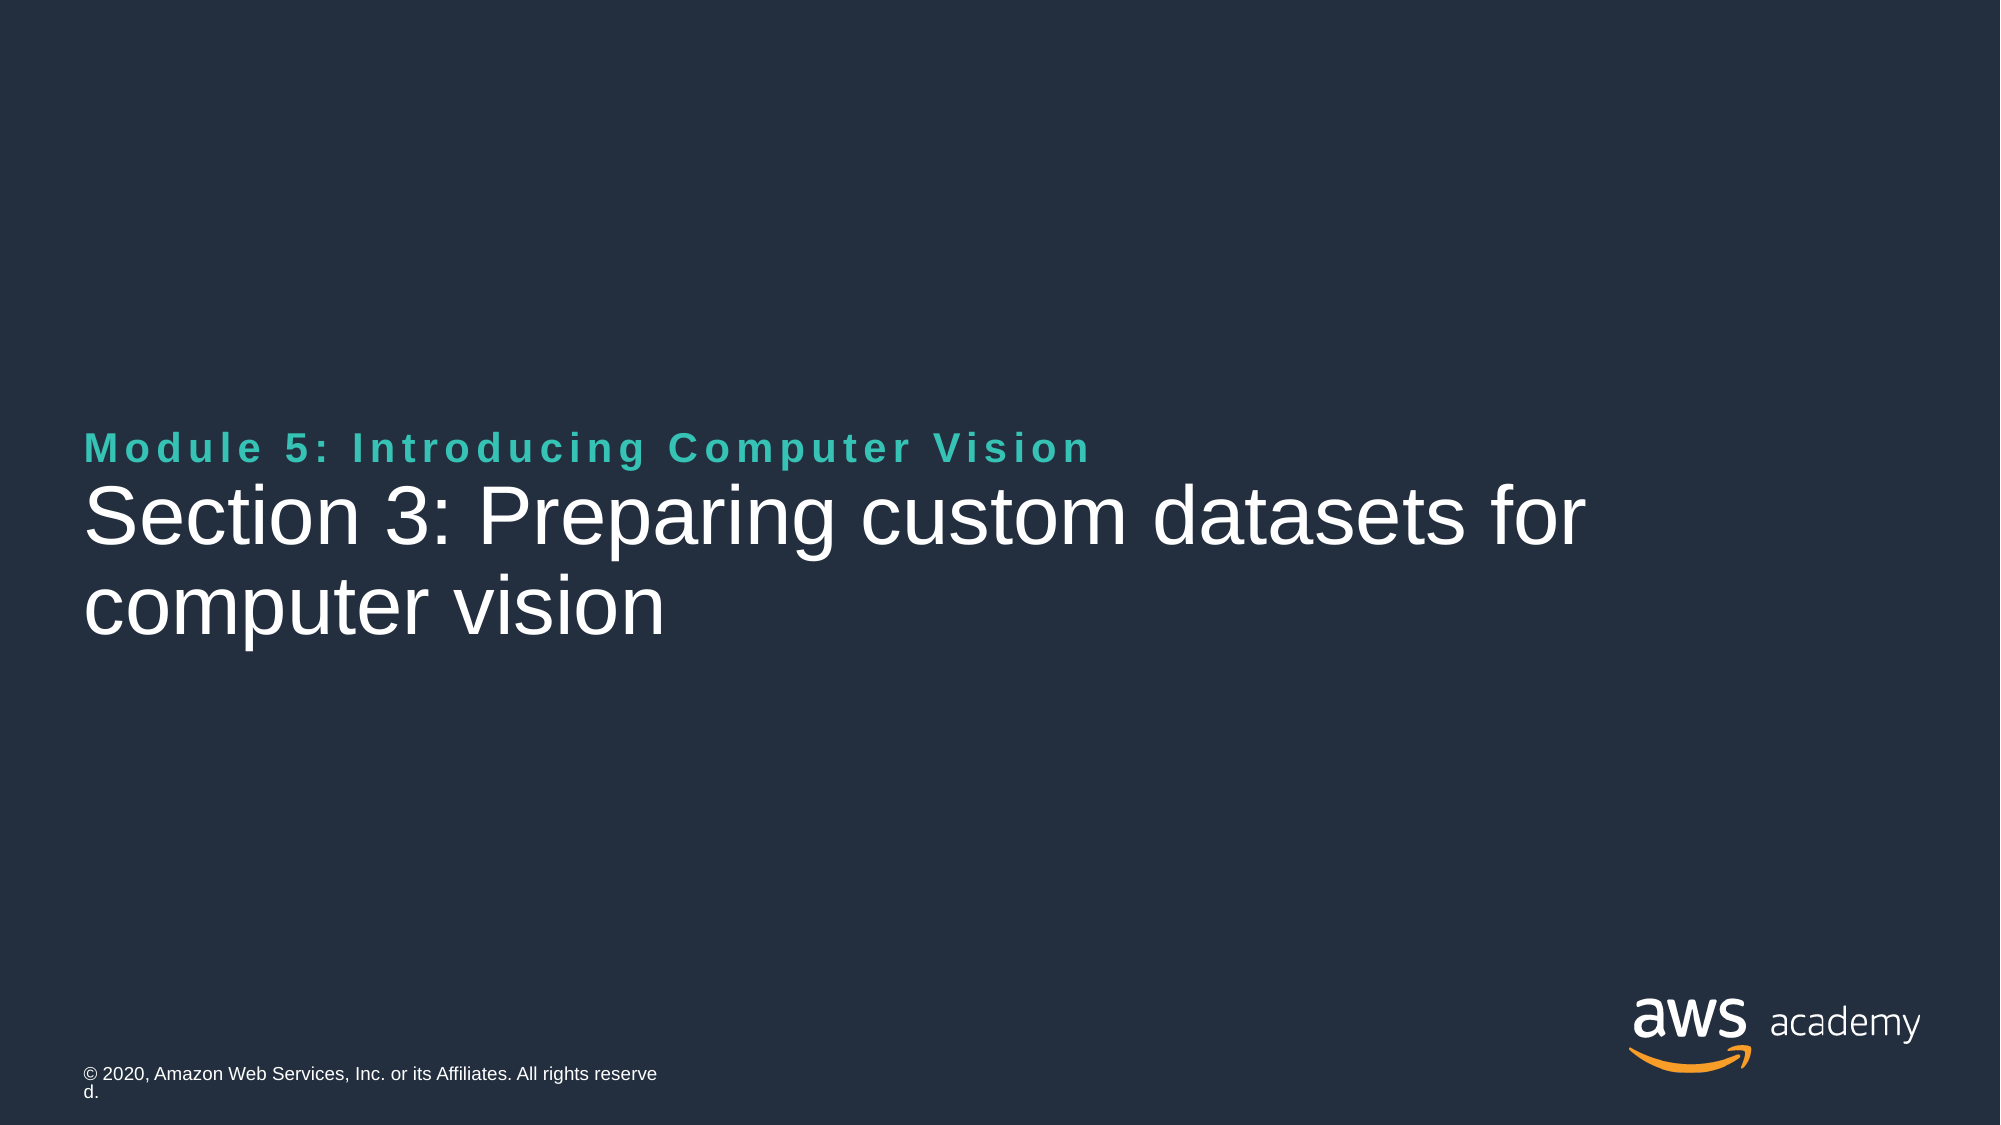

Module 5: Introducing Computer Vision
# Section 3: Preparing custom datasets for computer vision
© 2020, Amazon Web Services, Inc. or its Affiliates. All rights reserved.